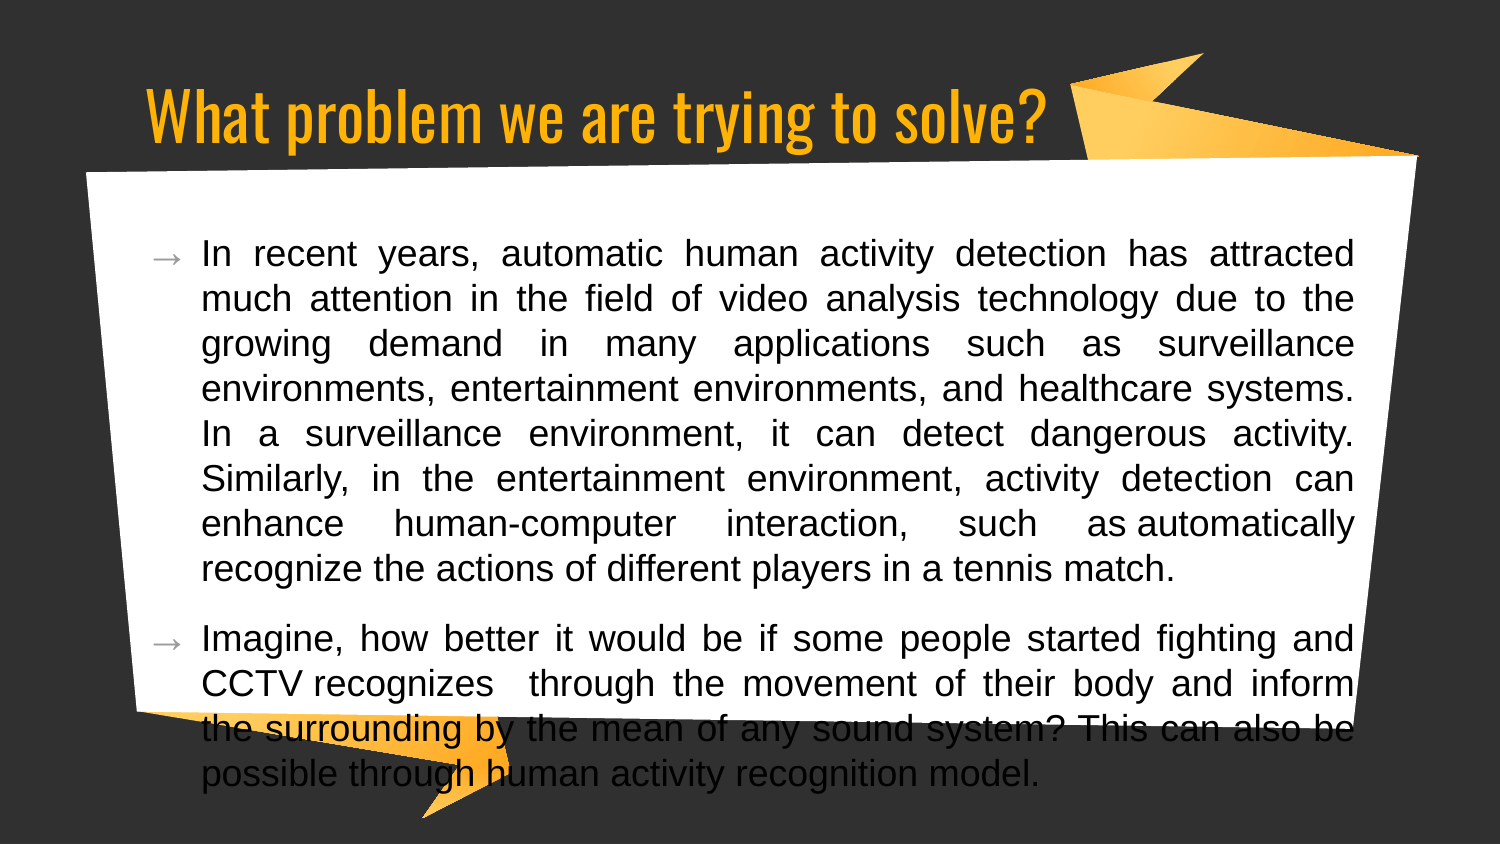

# What problem we are trying to solve?
In recent years, automatic human activity detection has attracted much attention in the field of video analysis technology due to the growing demand in many applications such as surveillance environments, entertainment environments, and healthcare systems. In a surveillance environment, it can detect dangerous activity. Similarly, in the entertainment environment, activity detection can enhance human-computer interaction, such as automatically recognize the actions of different players in a tennis match.
Imagine, how better it would be if some people started fighting and CCTV recognizes  through the movement of their body and inform the surrounding by the mean of any sound system? This can also be possible through human activity recognition model.